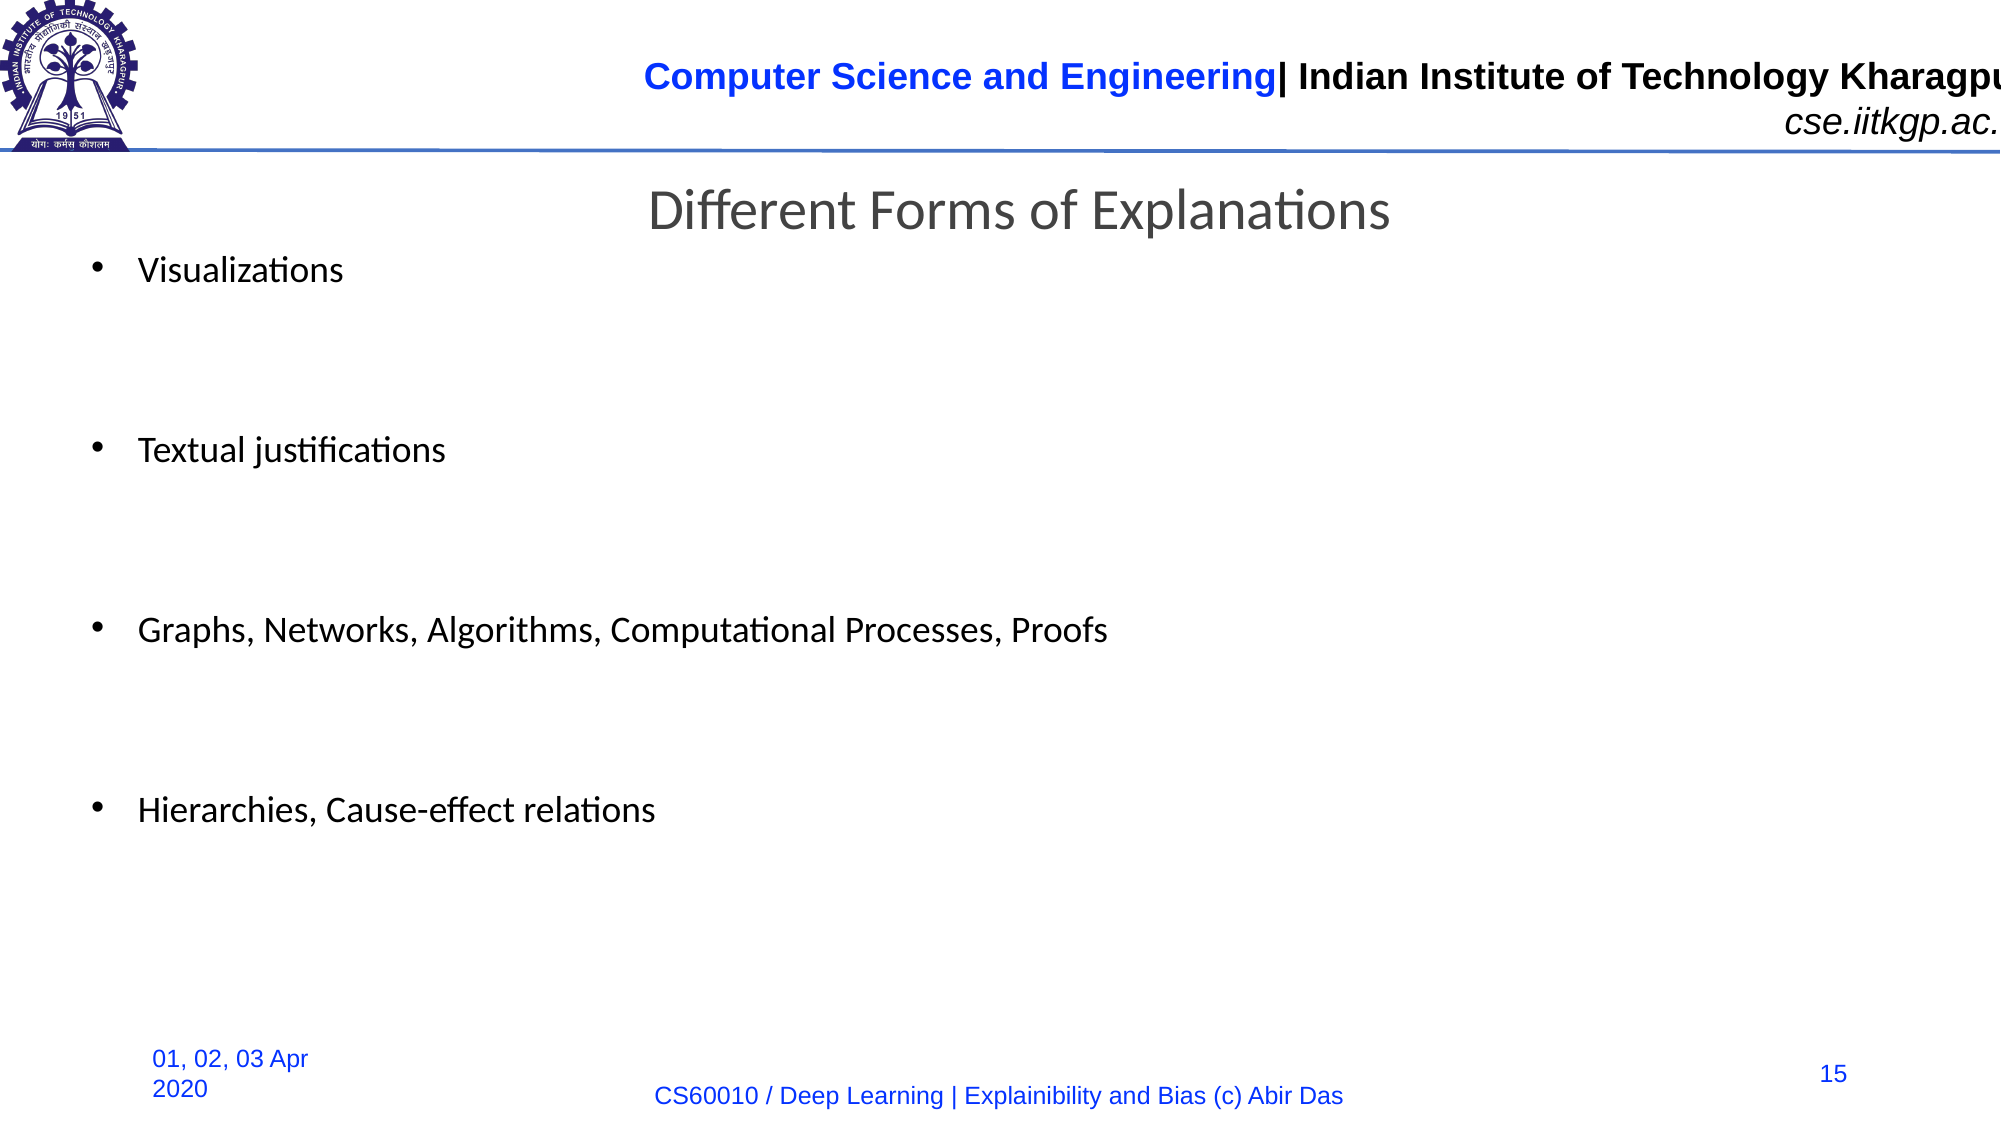

Different Forms of Explanations
Visualizations

Textual justifications

Graphs, Networks, Algorithms, Computational Processes, Proofs

Hierarchies, Cause-effect relations
01, 02, 03 Apr 2020
15
CS60010 / Deep Learning | Explainibility and Bias (c) Abir Das